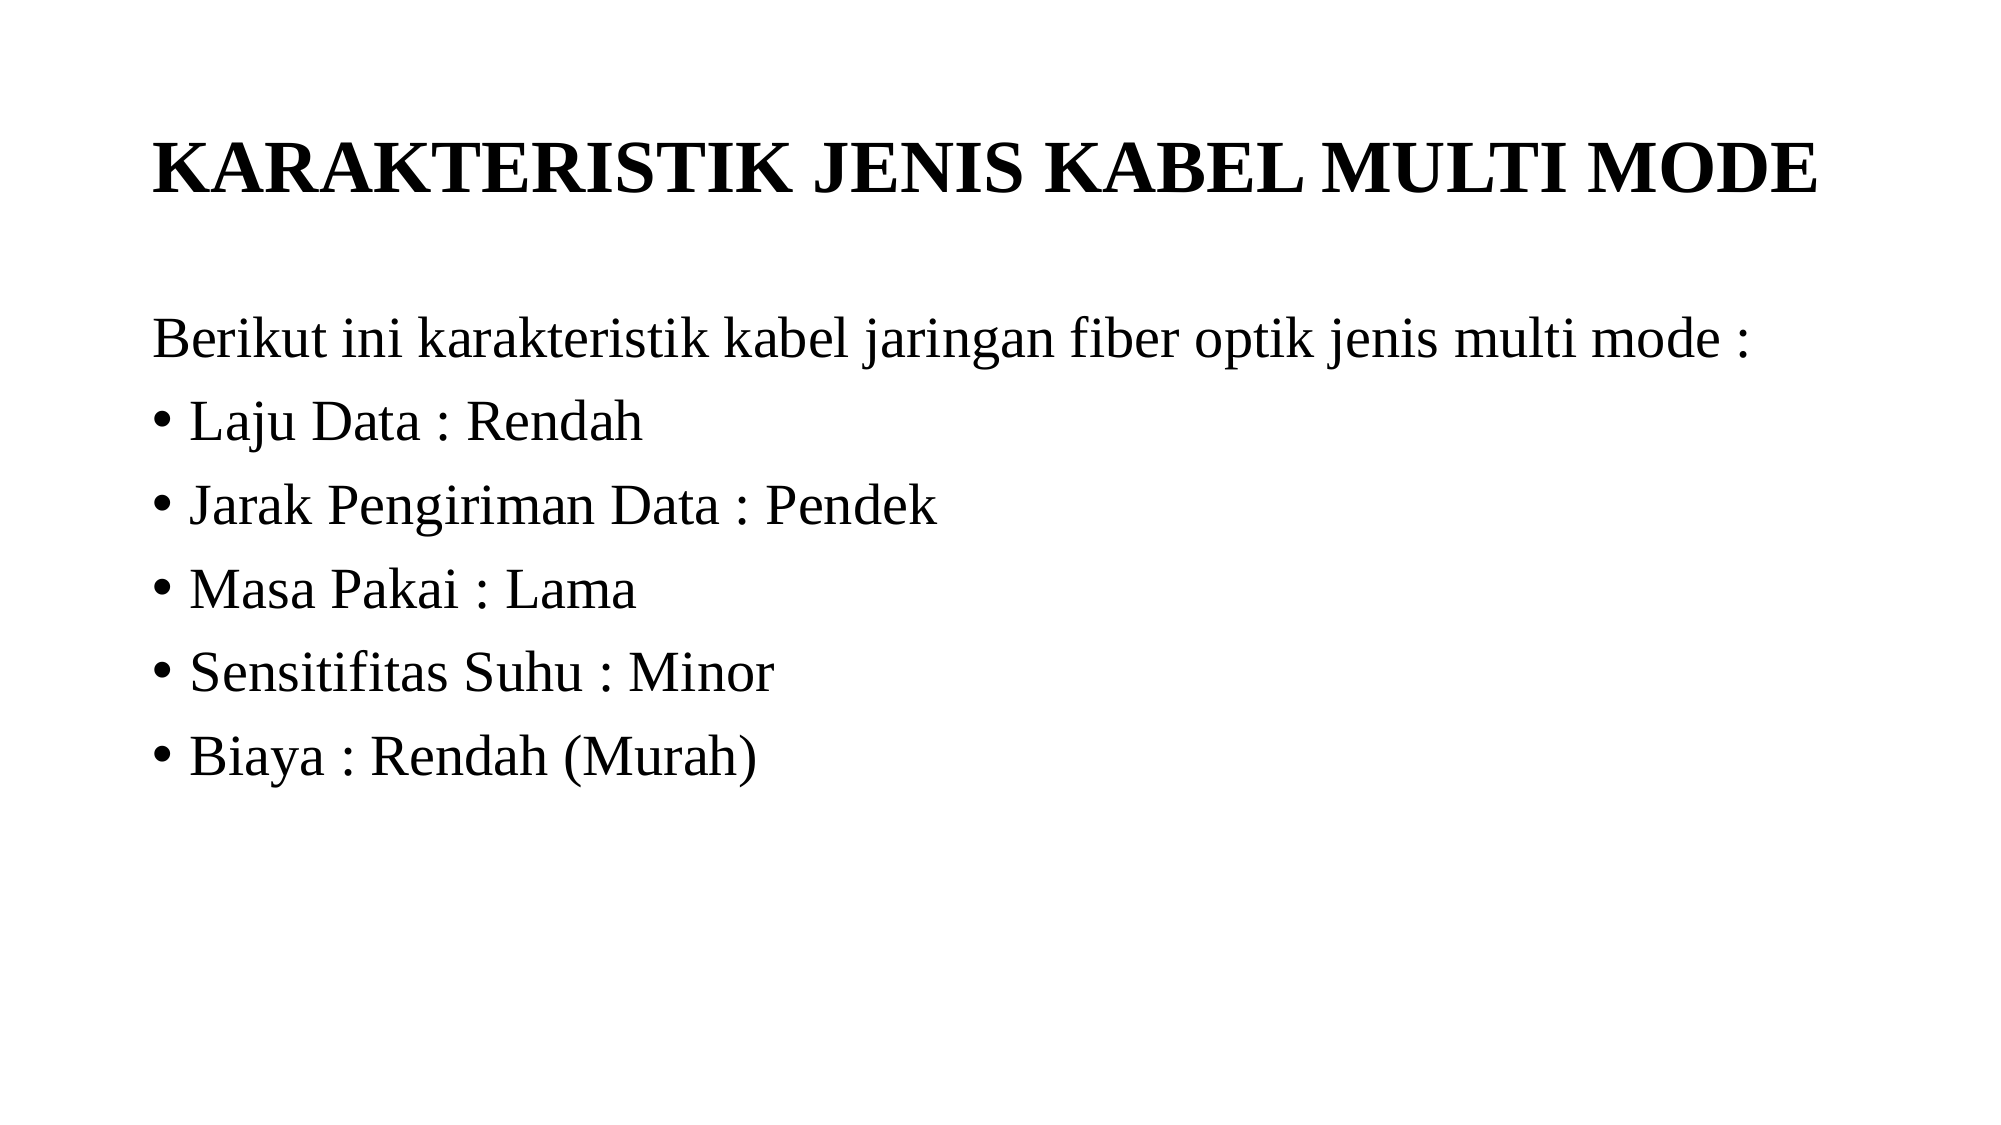

# KARAKTERISTIK JENIS KABEL MULTI MODE
Berikut ini karakteristik kabel jaringan fiber optik jenis multi mode :
Laju Data : Rendah
Jarak Pengiriman Data : Pendek
Masa Pakai : Lama
Sensitifitas Suhu : Minor
Biaya : Rendah (Murah)